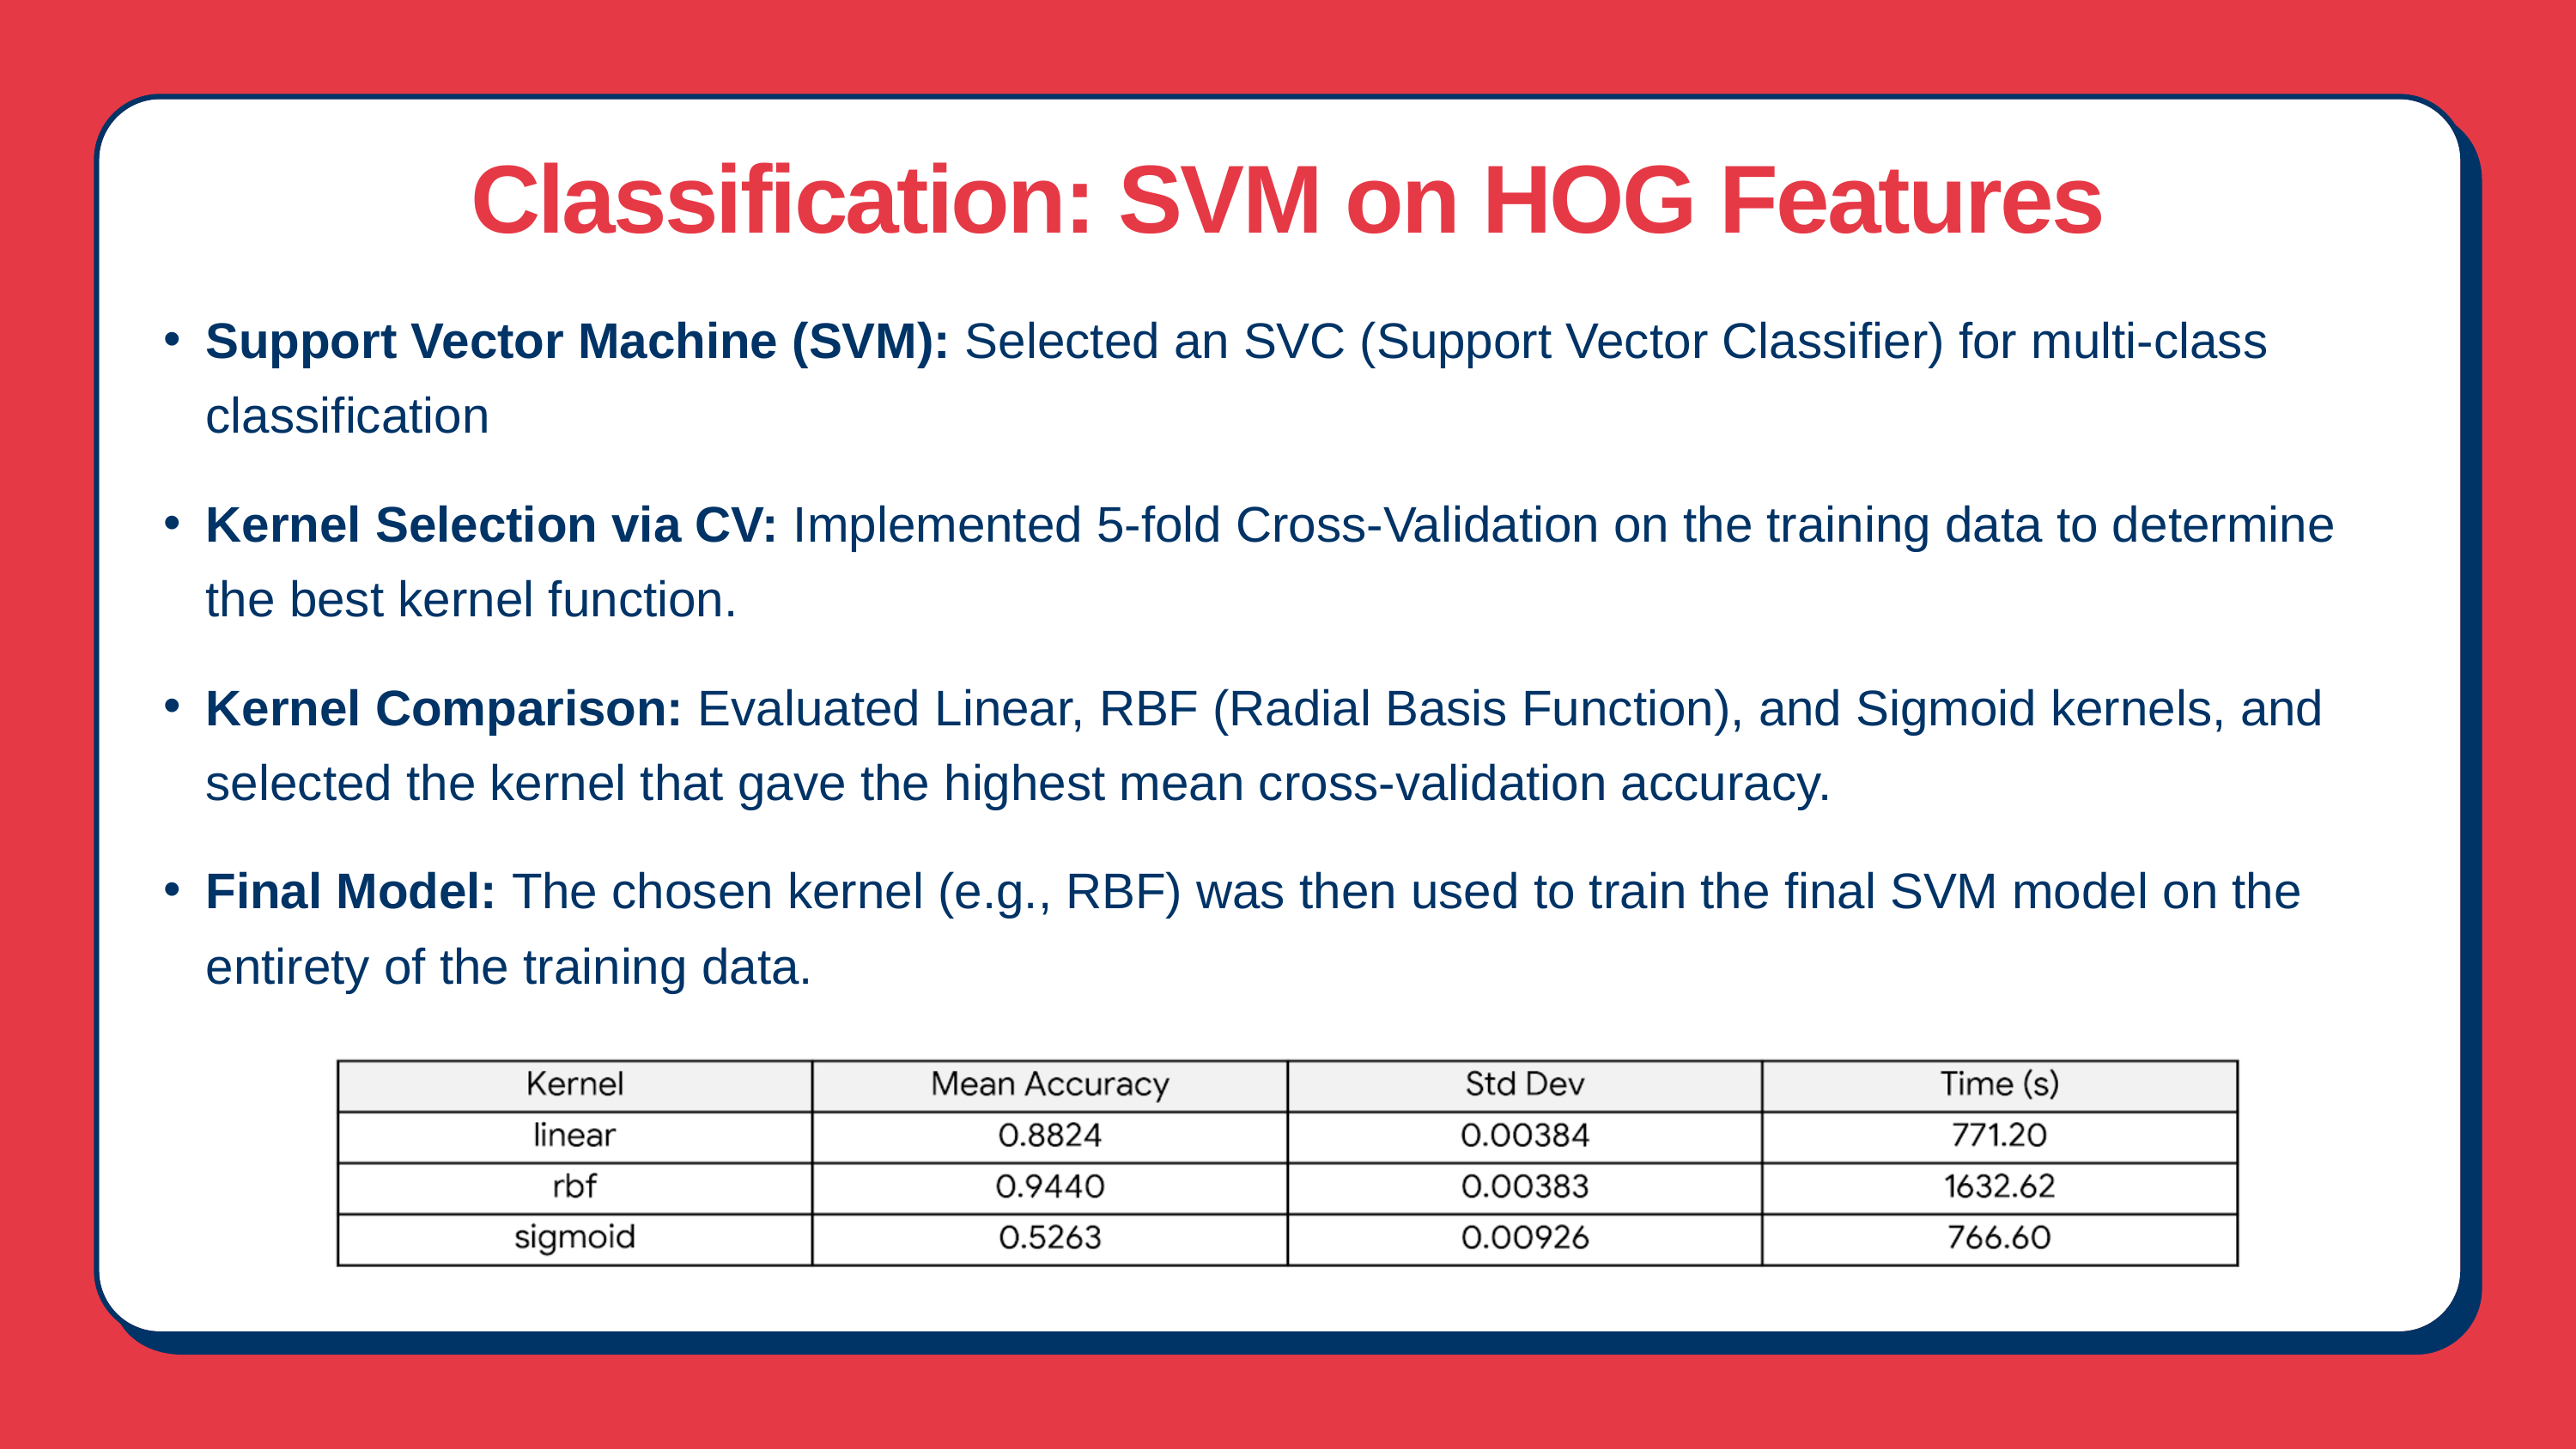

Classification: SVM on HOG Features
Support Vector Machine (SVM): Selected an SVC (Support Vector Classifier) for multi-class classification
Kernel Selection via CV: Implemented 5-fold Cross-Validation on the training data to determine the best kernel function.
Kernel Comparison: Evaluated Linear, RBF (Radial Basis Function), and Sigmoid kernels, and selected the kernel that gave the highest mean cross-validation accuracy.
Final Model: The chosen kernel (e.g., RBF) was then used to train the final SVM model on the entirety of the training data.